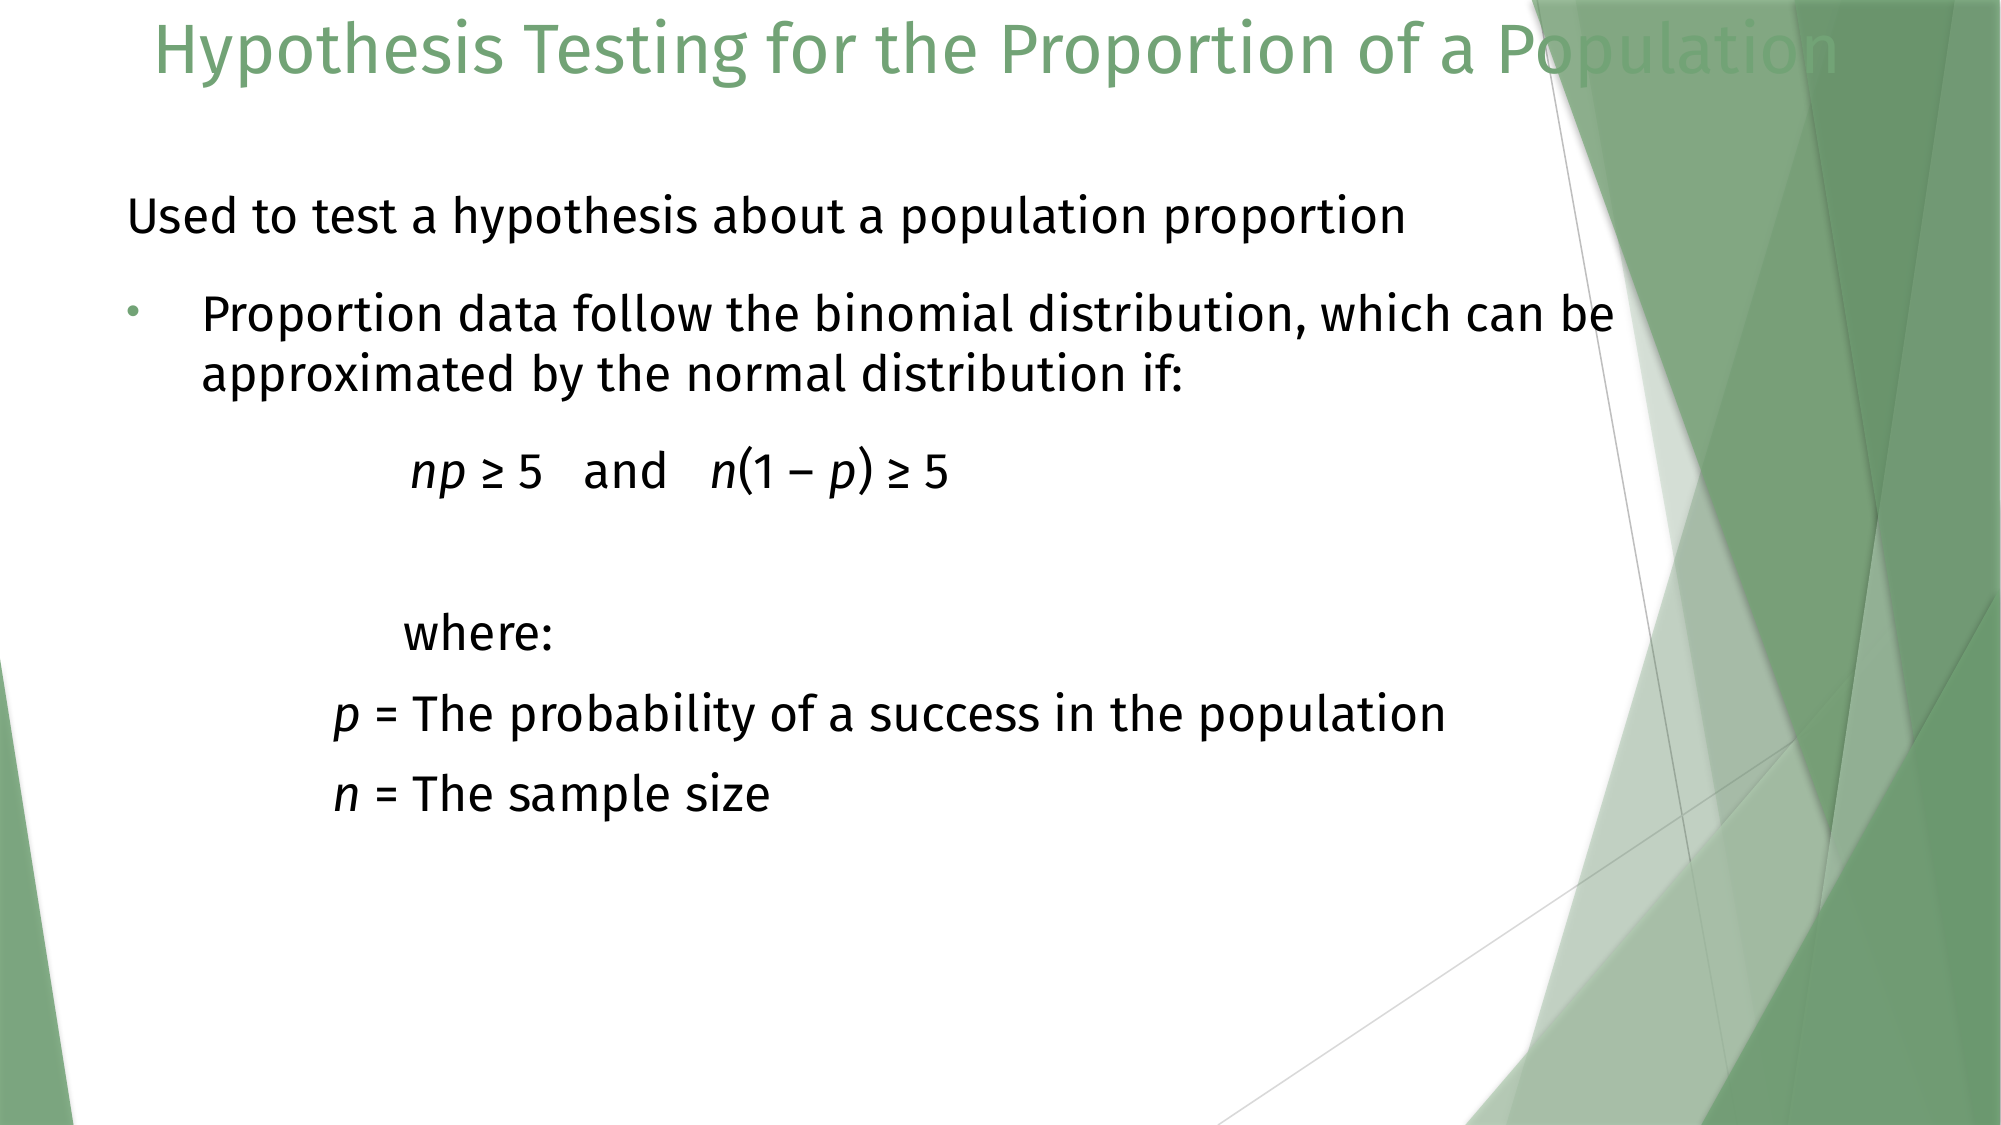

# Hypothesis Testing for the Proportion of a Population
Used to test a hypothesis about a population proportion
Proportion data follow the binomial distribution, which can be approximated by the normal distribution if:
                np ≥ 5   and   n(1 – p) ≥ 5

	    where:
		p = The probability of a success in the population
		n = The sample size